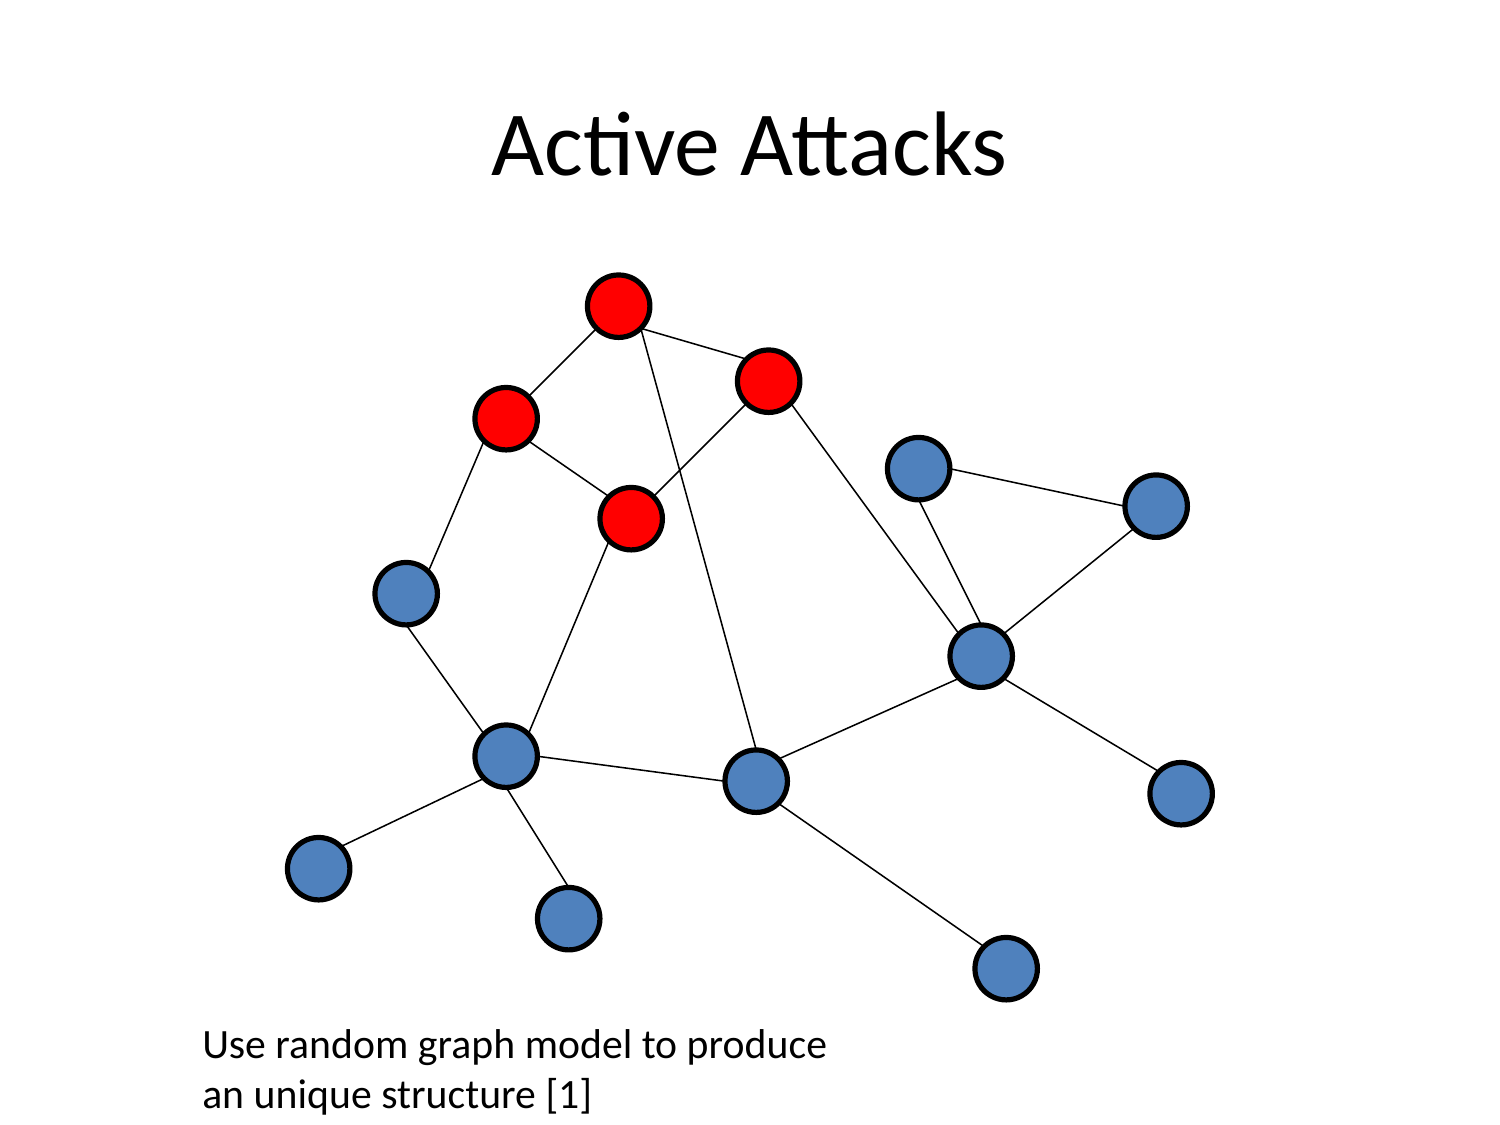

# Active Attacks

Use random graph model to produce an unique structure [1]